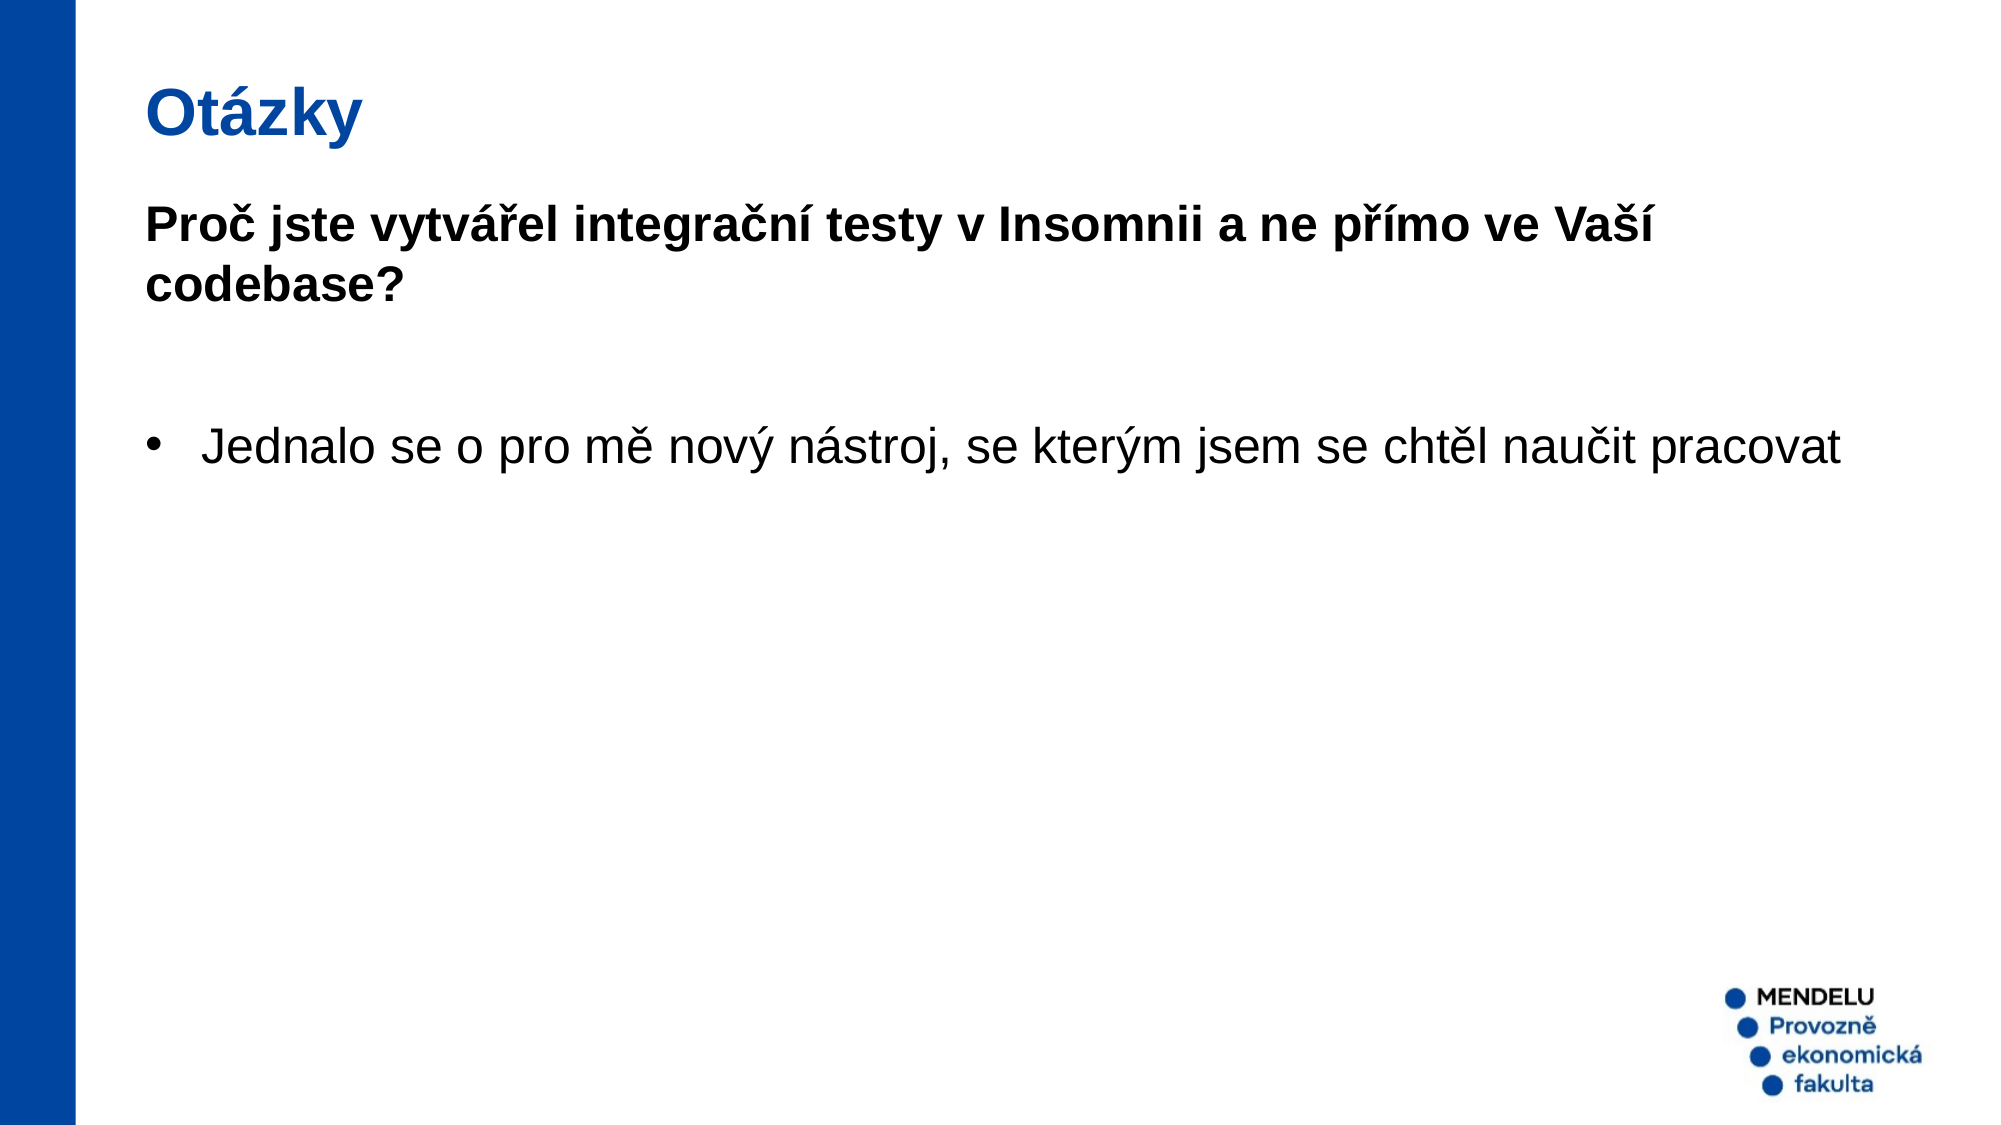

Otázky

Proč jste vytvářel integrační testy v Insomnii a ne přímo ve Vaší codebase?

Jednalo se o pro mě nový nástroj, se kterým jsem se chtěl naučit pracovat